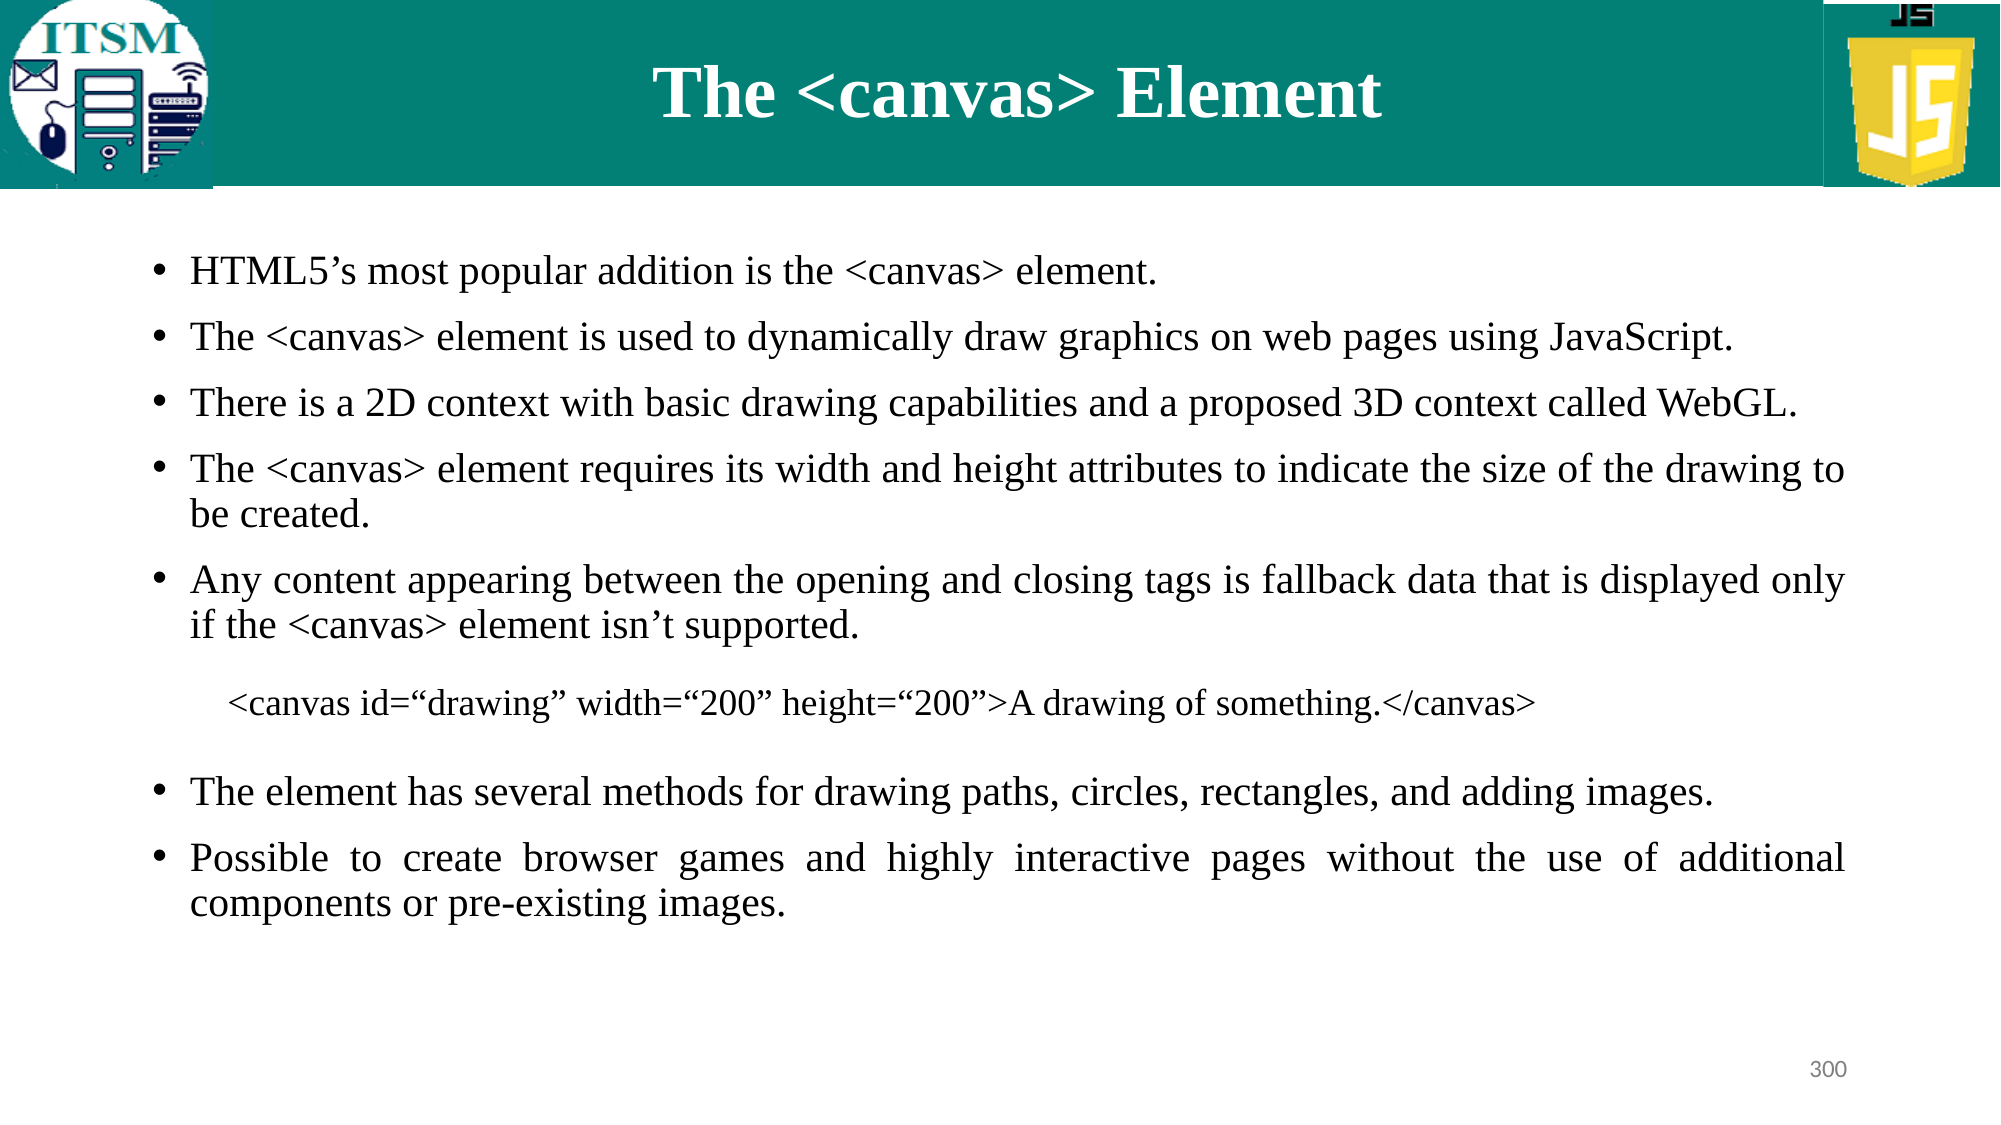

# The <canvas> Element
HTML5’s most popular addition is the <canvas> element.
The <canvas> element is used to dynamically draw graphics on web pages using JavaScript.
There is a 2D context with basic drawing capabilities and a proposed 3D context called WebGL.
The <canvas> element requires its width and height attributes to indicate the size of the drawing to be created.
Any content appearing between the opening and closing tags is fallback data that is displayed only if the <canvas> element isn’t supported.
<canvas id=“drawing” width=“200” height=“200”>A drawing of something.</canvas>
The element has several methods for drawing paths, circles, rectangles, and adding images.
Possible to create browser games and highly interactive pages without the use of additional components or pre-existing images.
300